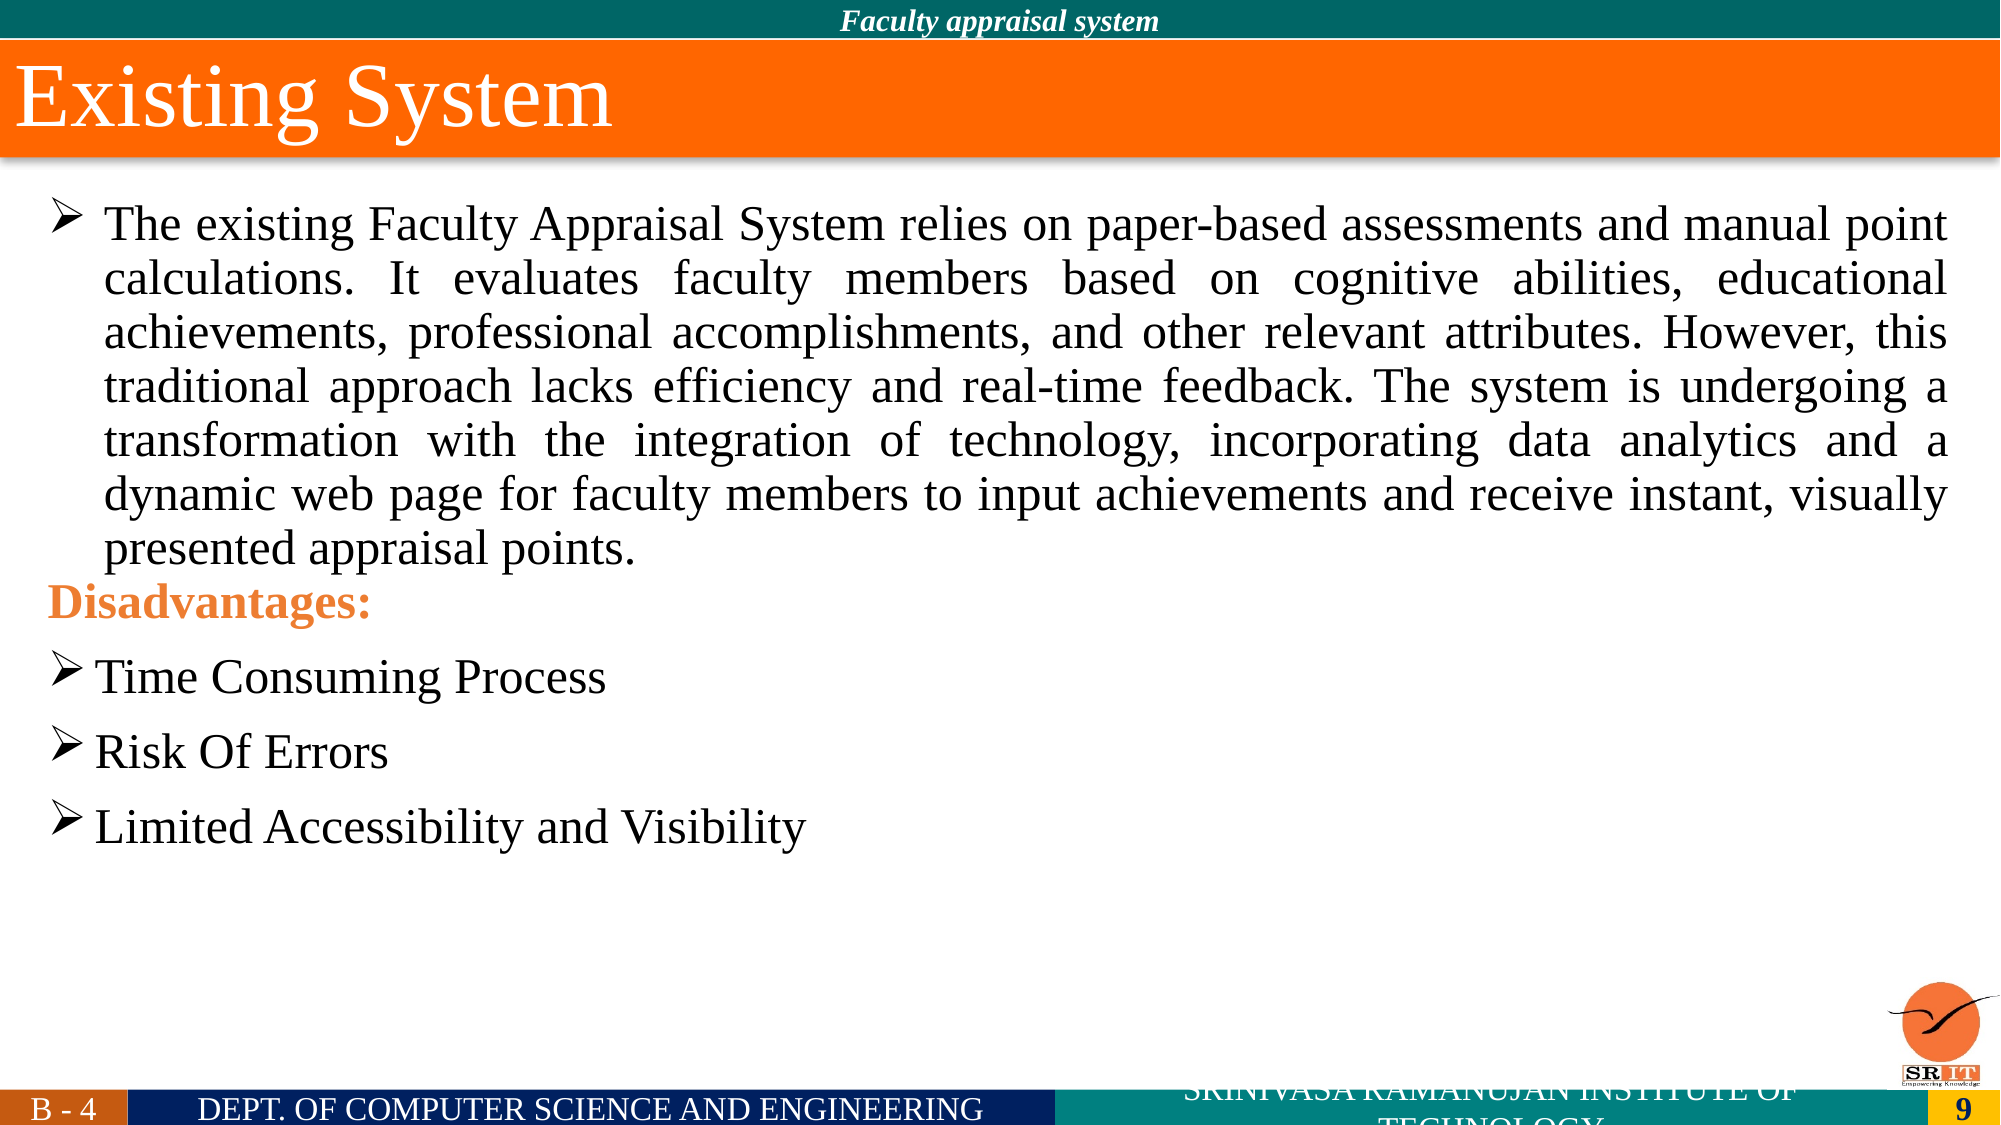

Existing System
The existing Faculty Appraisal System relies on paper-based assessments and manual point calculations. It evaluates faculty members based on cognitive abilities, educational achievements, professional accomplishments, and other relevant attributes. However, this traditional approach lacks efficiency and real-time feedback. The system is undergoing a transformation with the integration of technology, incorporating data analytics and a dynamic web page for faculty members to input achievements and receive instant, visually presented appraisal points.
Disadvantages:
Time Consuming Process
Risk Of Errors
Limited Accessibility and Visibility